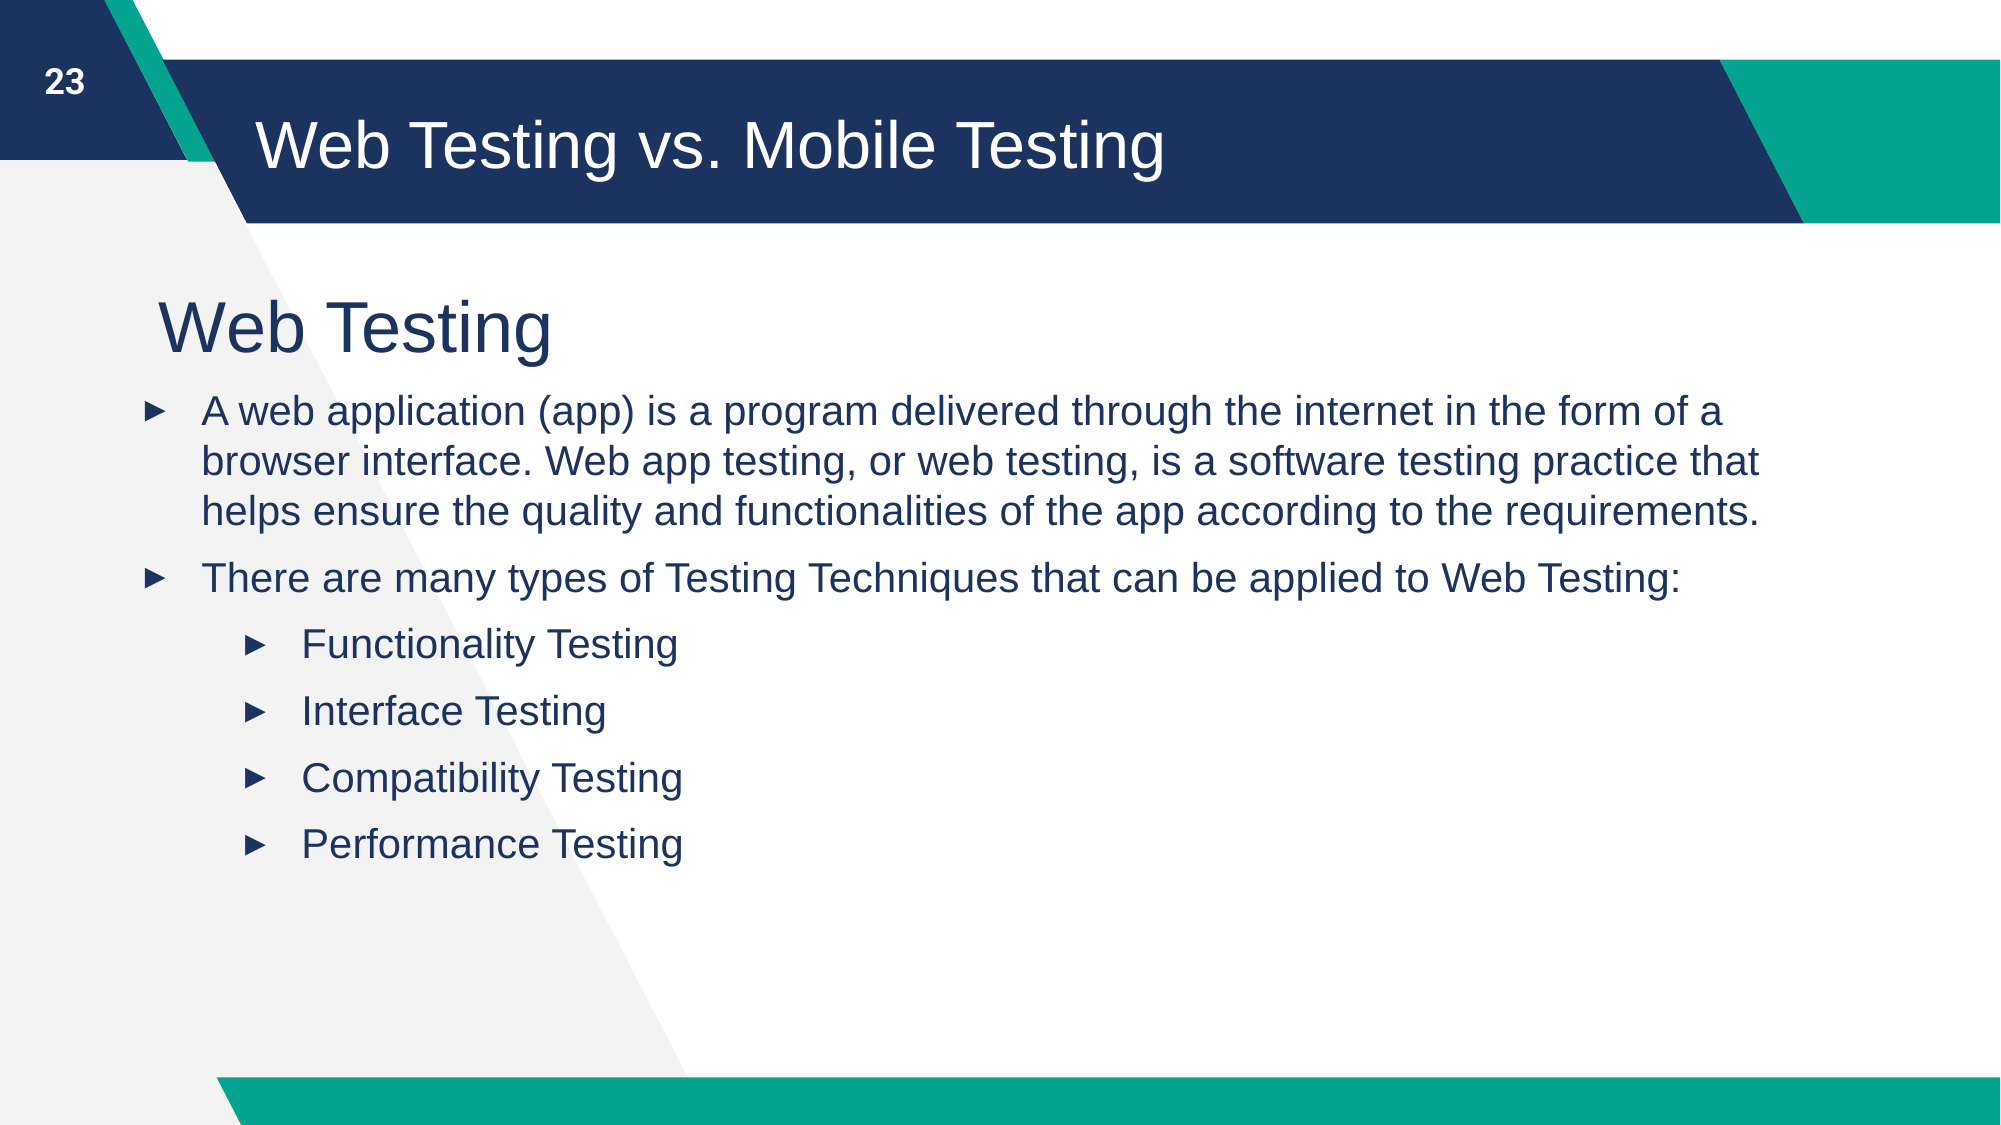

23
# Web Testing vs. Mobile Testing
Web Testing
A web application (app) is a program delivered through the internet in the form of a browser interface. Web app testing, or web testing, is a software testing practice that helps ensure the quality and functionalities of the app according to the requirements.
There are many types of Testing Techniques that can be applied to Web Testing:
Functionality Testing
Interface Testing
Compatibility Testing
Performance Testing